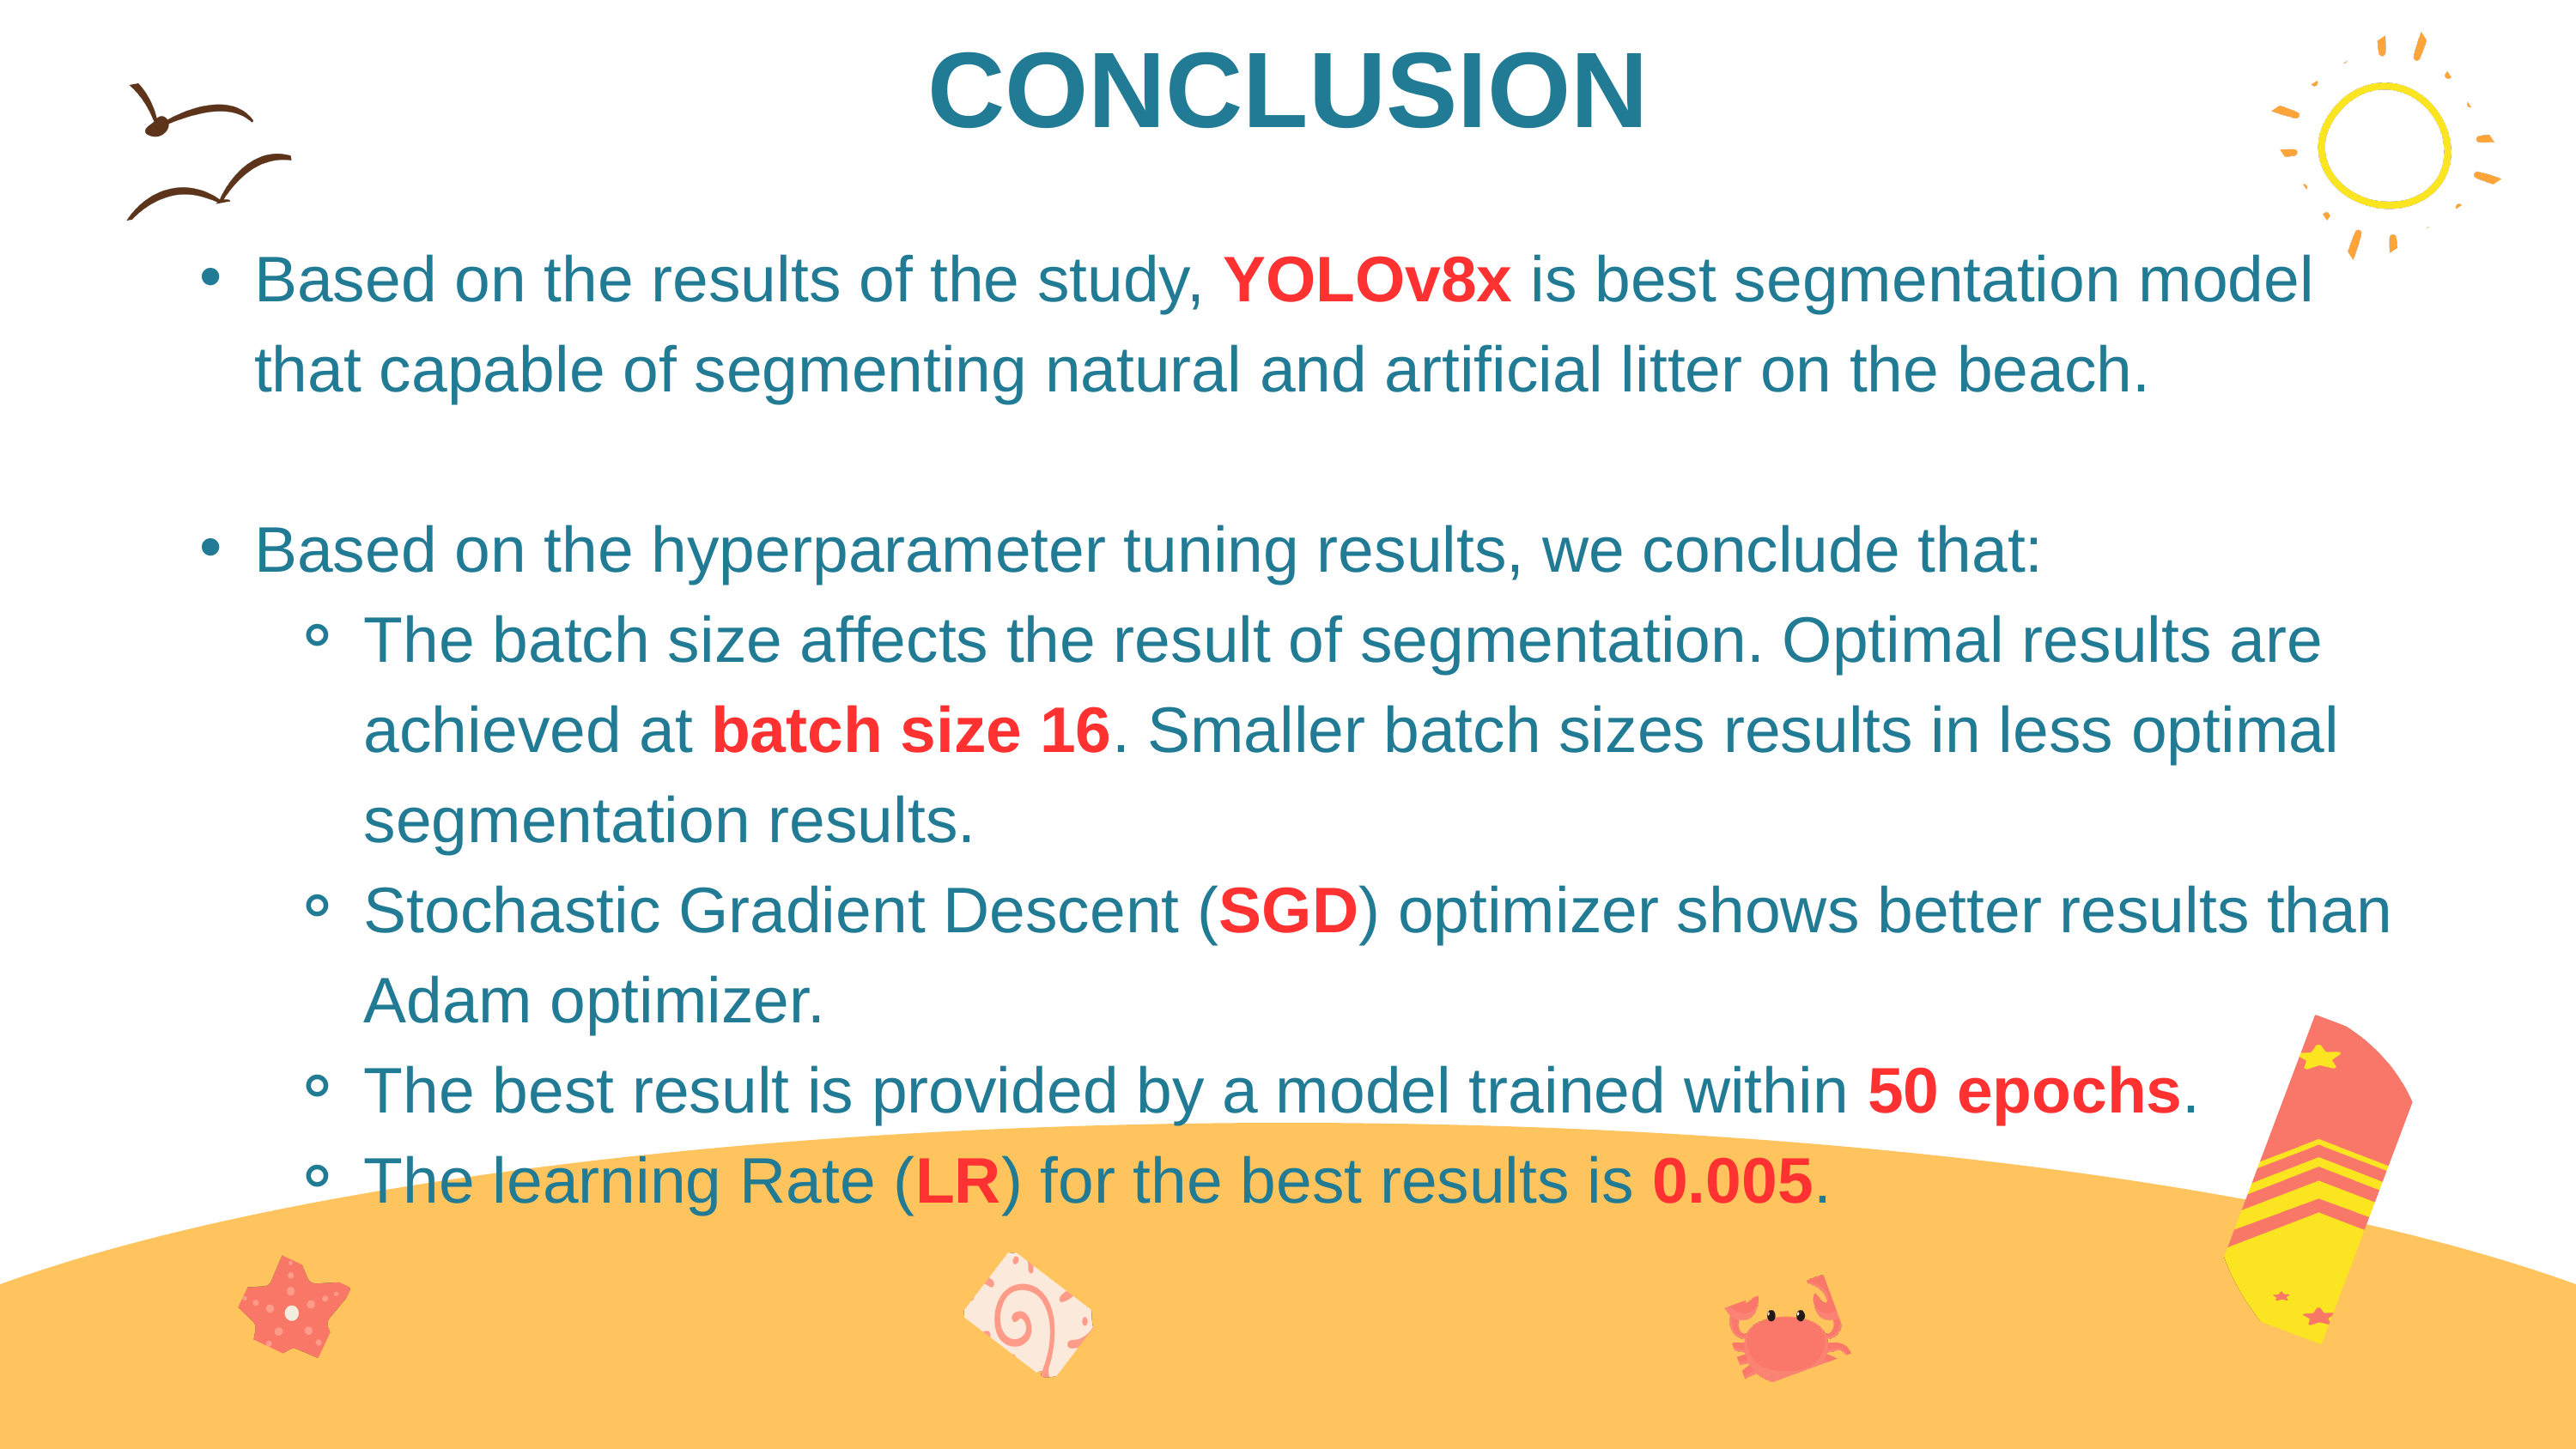

CONCLUSION

Based on the results of the study, YOLOv8x is best segmentation model that capable of segmenting natural and artificial litter on the beach.

Based on the hyperparameter tuning results, we conclude that:
The batch size affects the result of segmentation. Optimal results are achieved at batch size 16. Smaller batch sizes results in less optimal segmentation results.
Stochastic Gradient Descent (SGD) optimizer shows better results than Adam optimizer.
The best result is provided by a model trained within 50 epochs.
The learning Rate (LR) for the best results is 0.005.